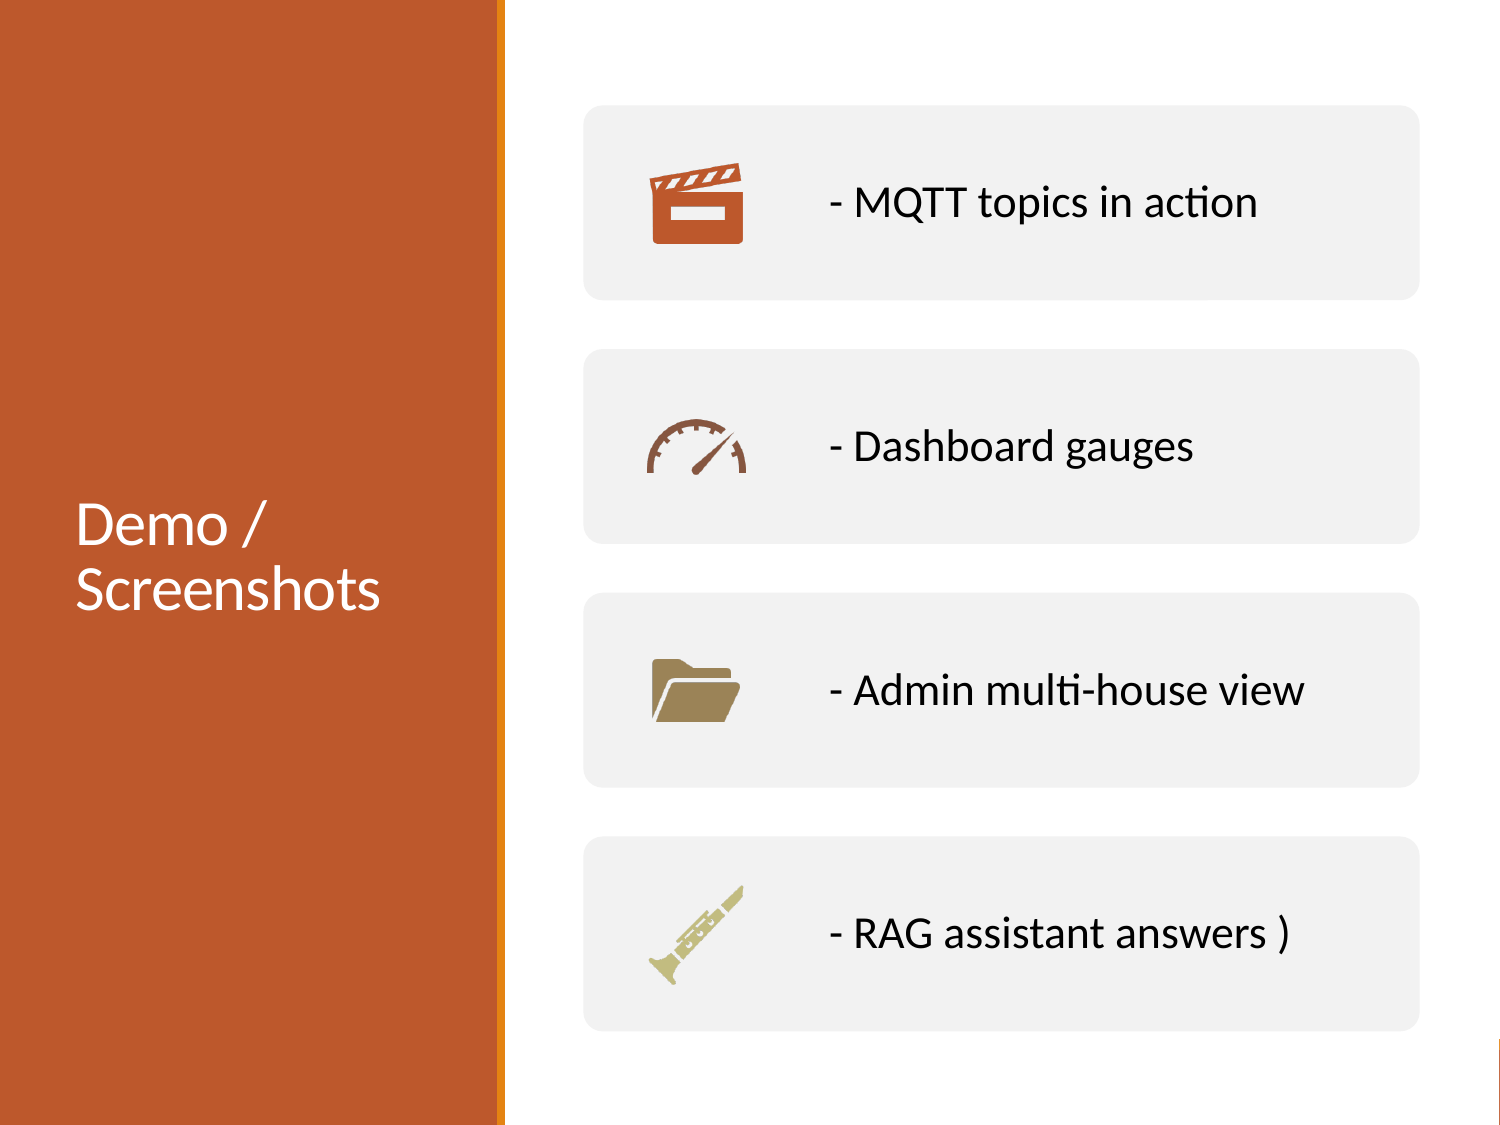

# Demo / Screenshots
- MQTT topics in action
- Dashboard gauges
- Admin multi-house view
- RAG assistant answers )